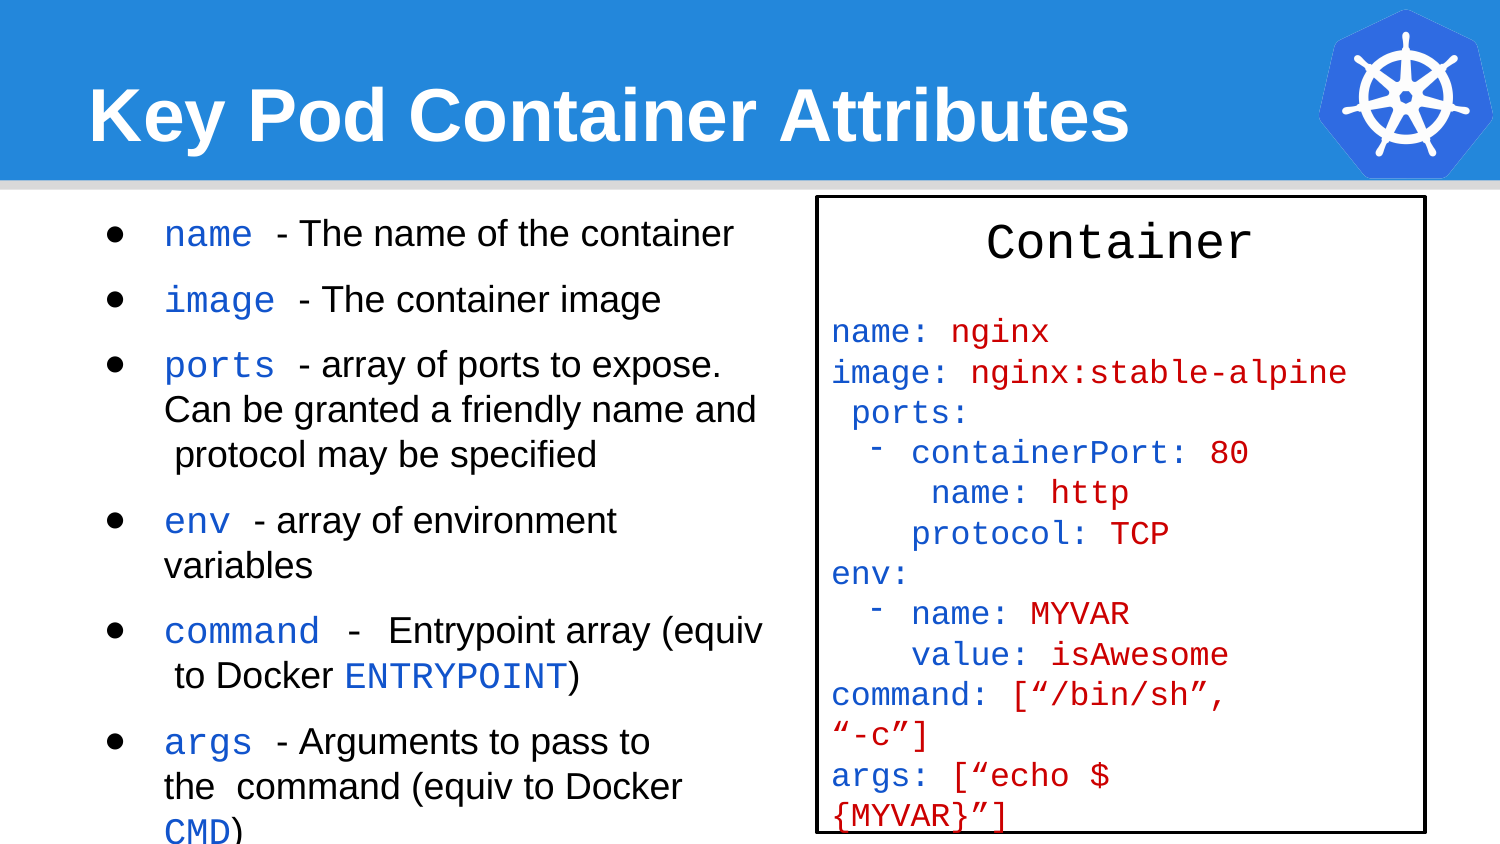

# Key Pod Container Attributes
name - The name of the container
image - The container image
ports - array of ports to expose.  Can be granted a friendly name and  protocol may be specified
env - array of environment variables
command - Entrypoint array (equiv  to Docker ENTRYPOINT)
args - Arguments to pass to the  command (equiv to Docker CMD)
Container
name: nginx
image: nginx:stable-alpine  ports:
containerPort: 80  name: http  protocol: TCP
env:
name: MYVAR  value: isAwesome
command: [“/bin/sh”, “-c”]
args: [“echo ${MYVAR}”]